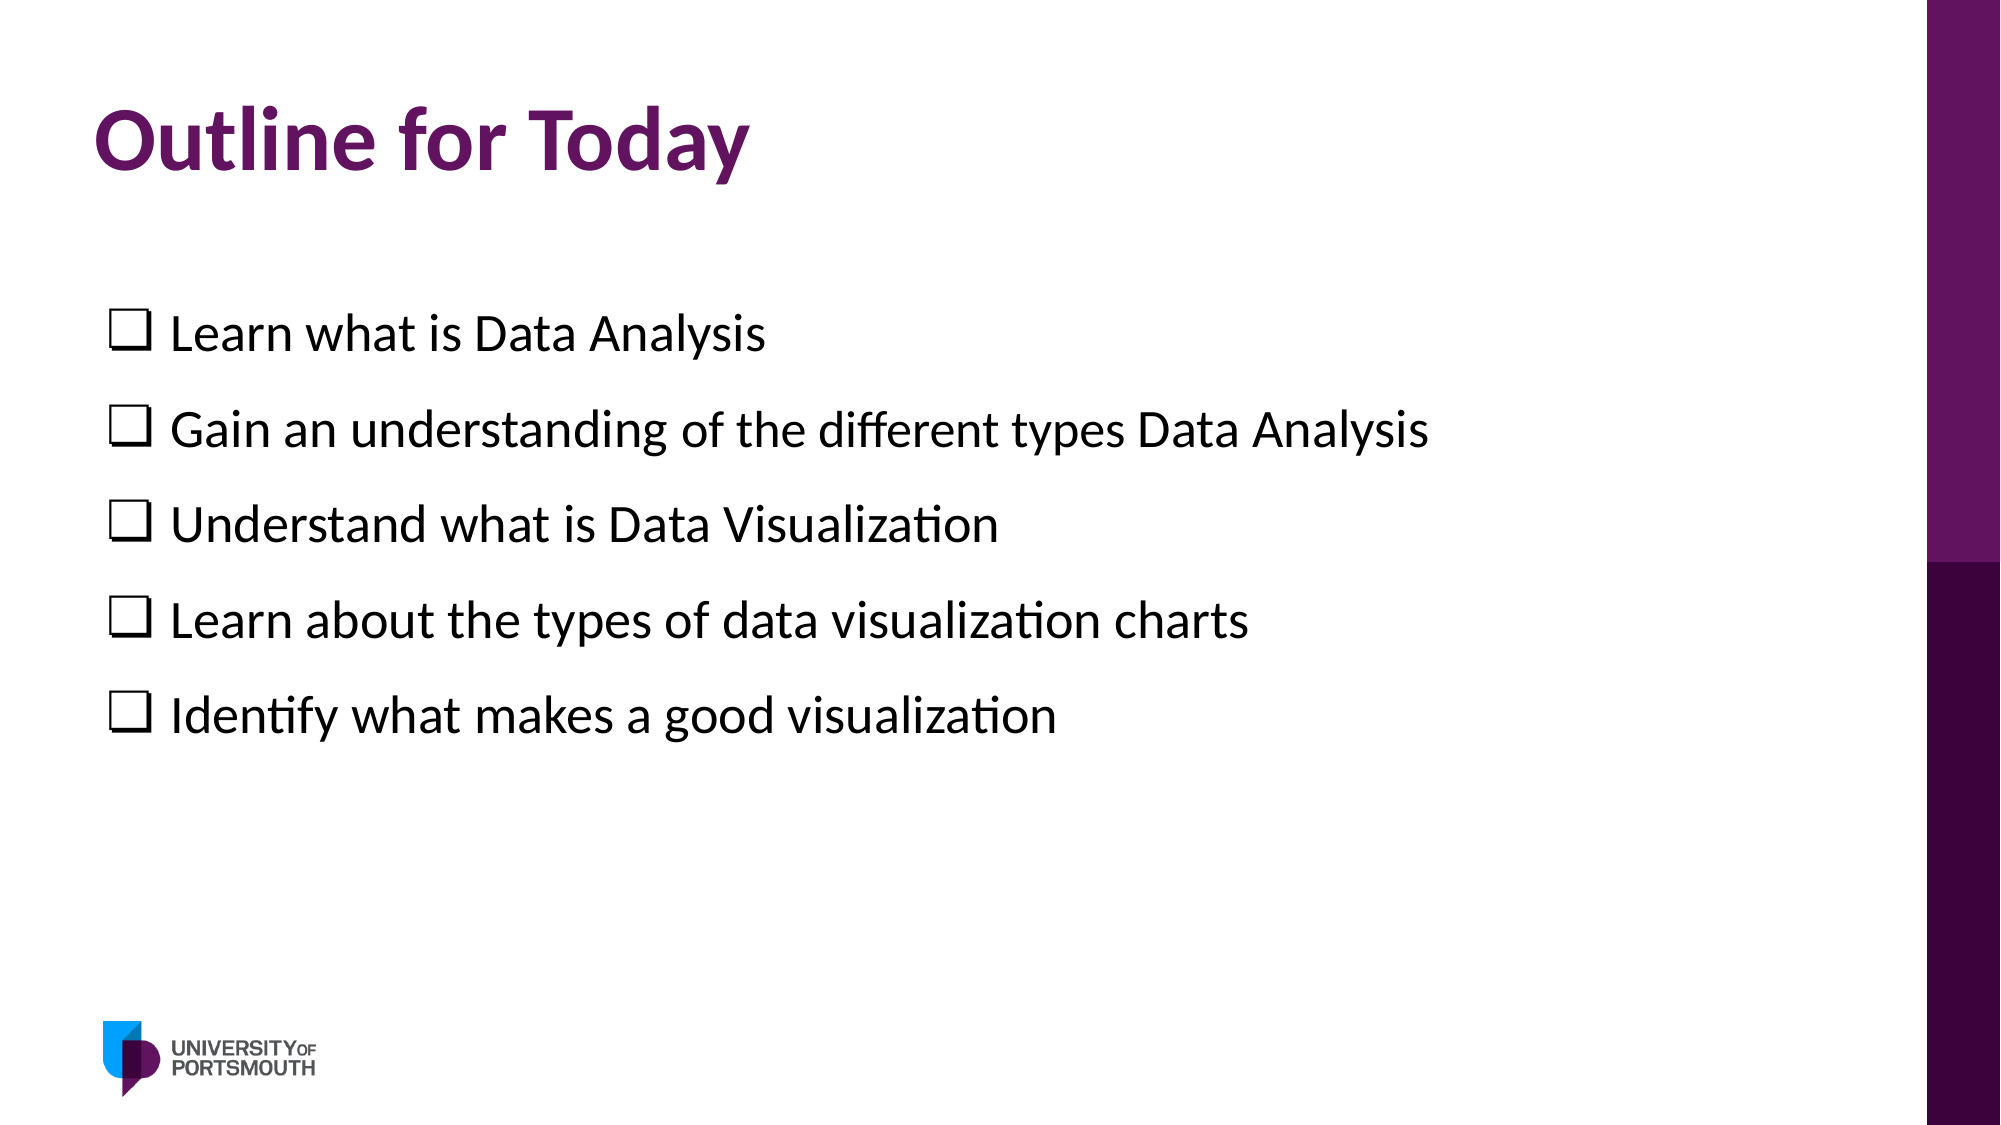

# Outline for Today
Learn what is Data Analysis
Gain an understanding of the different types Data Analysis
Understand what is Data Visualization
Learn about the types of data visualization charts
Identify what makes a good visualization